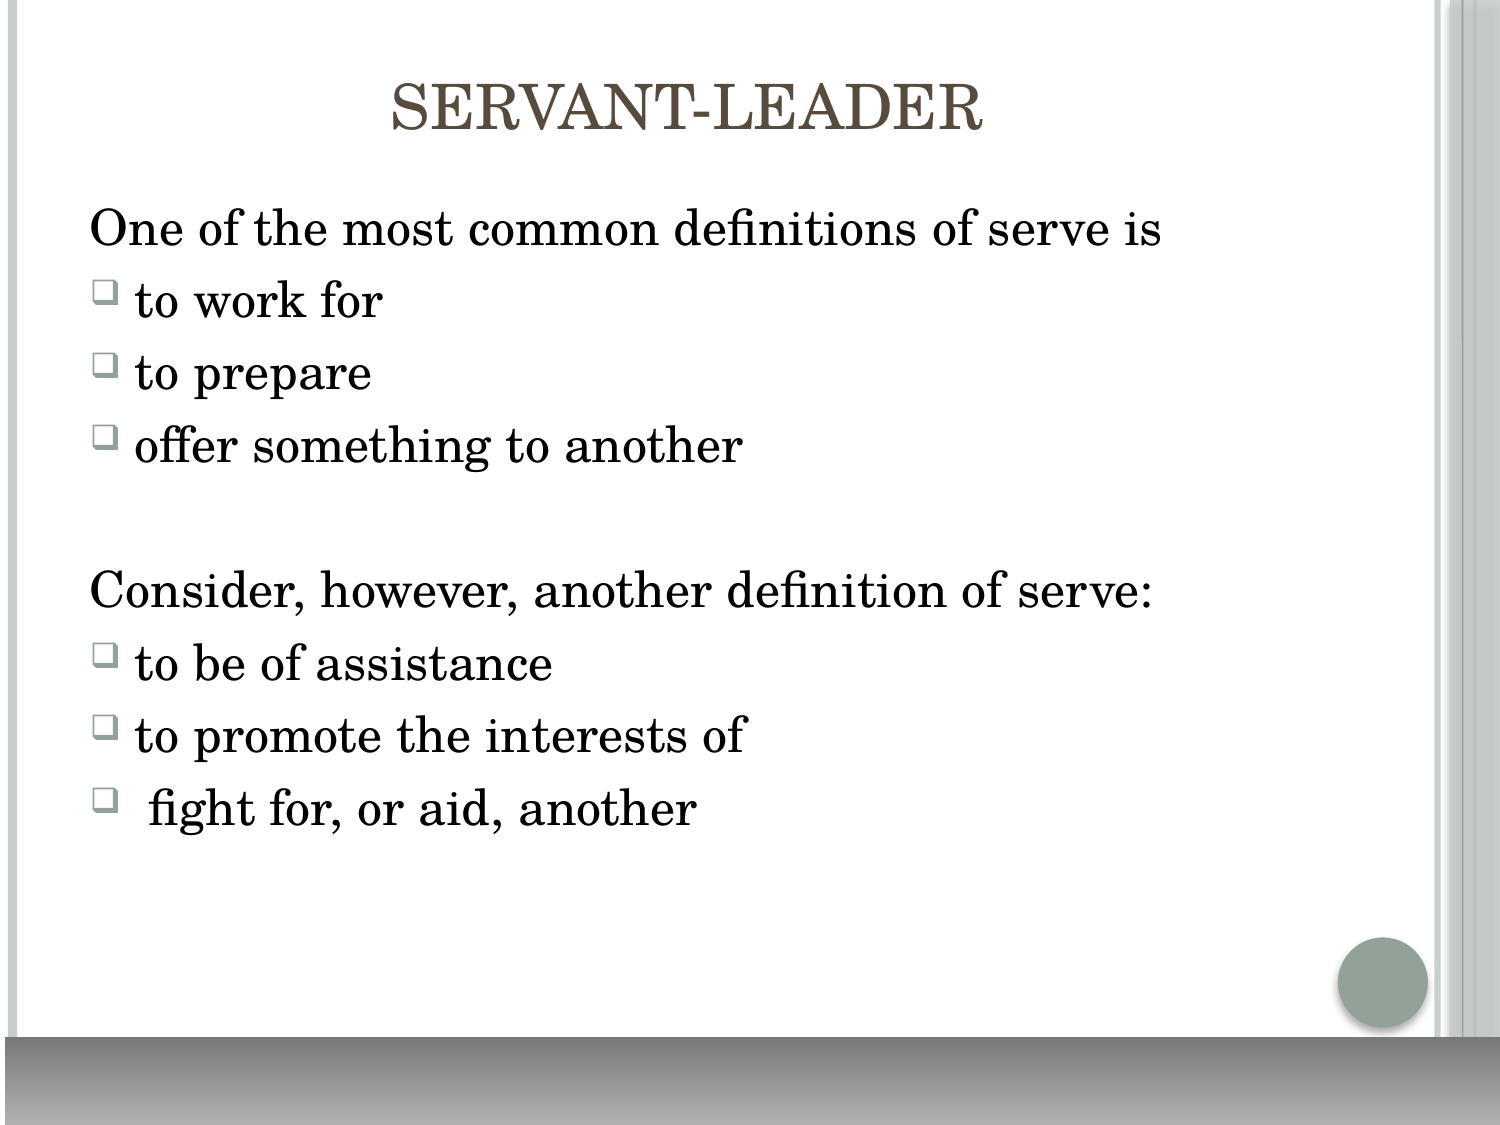

# Servant-Leader
One of the most common definitions of serve is
to work for
to prepare
offer something to another

Consider, however, another definition of serve:
to be of assistance
to promote the interests of
 fight for, or aid, another